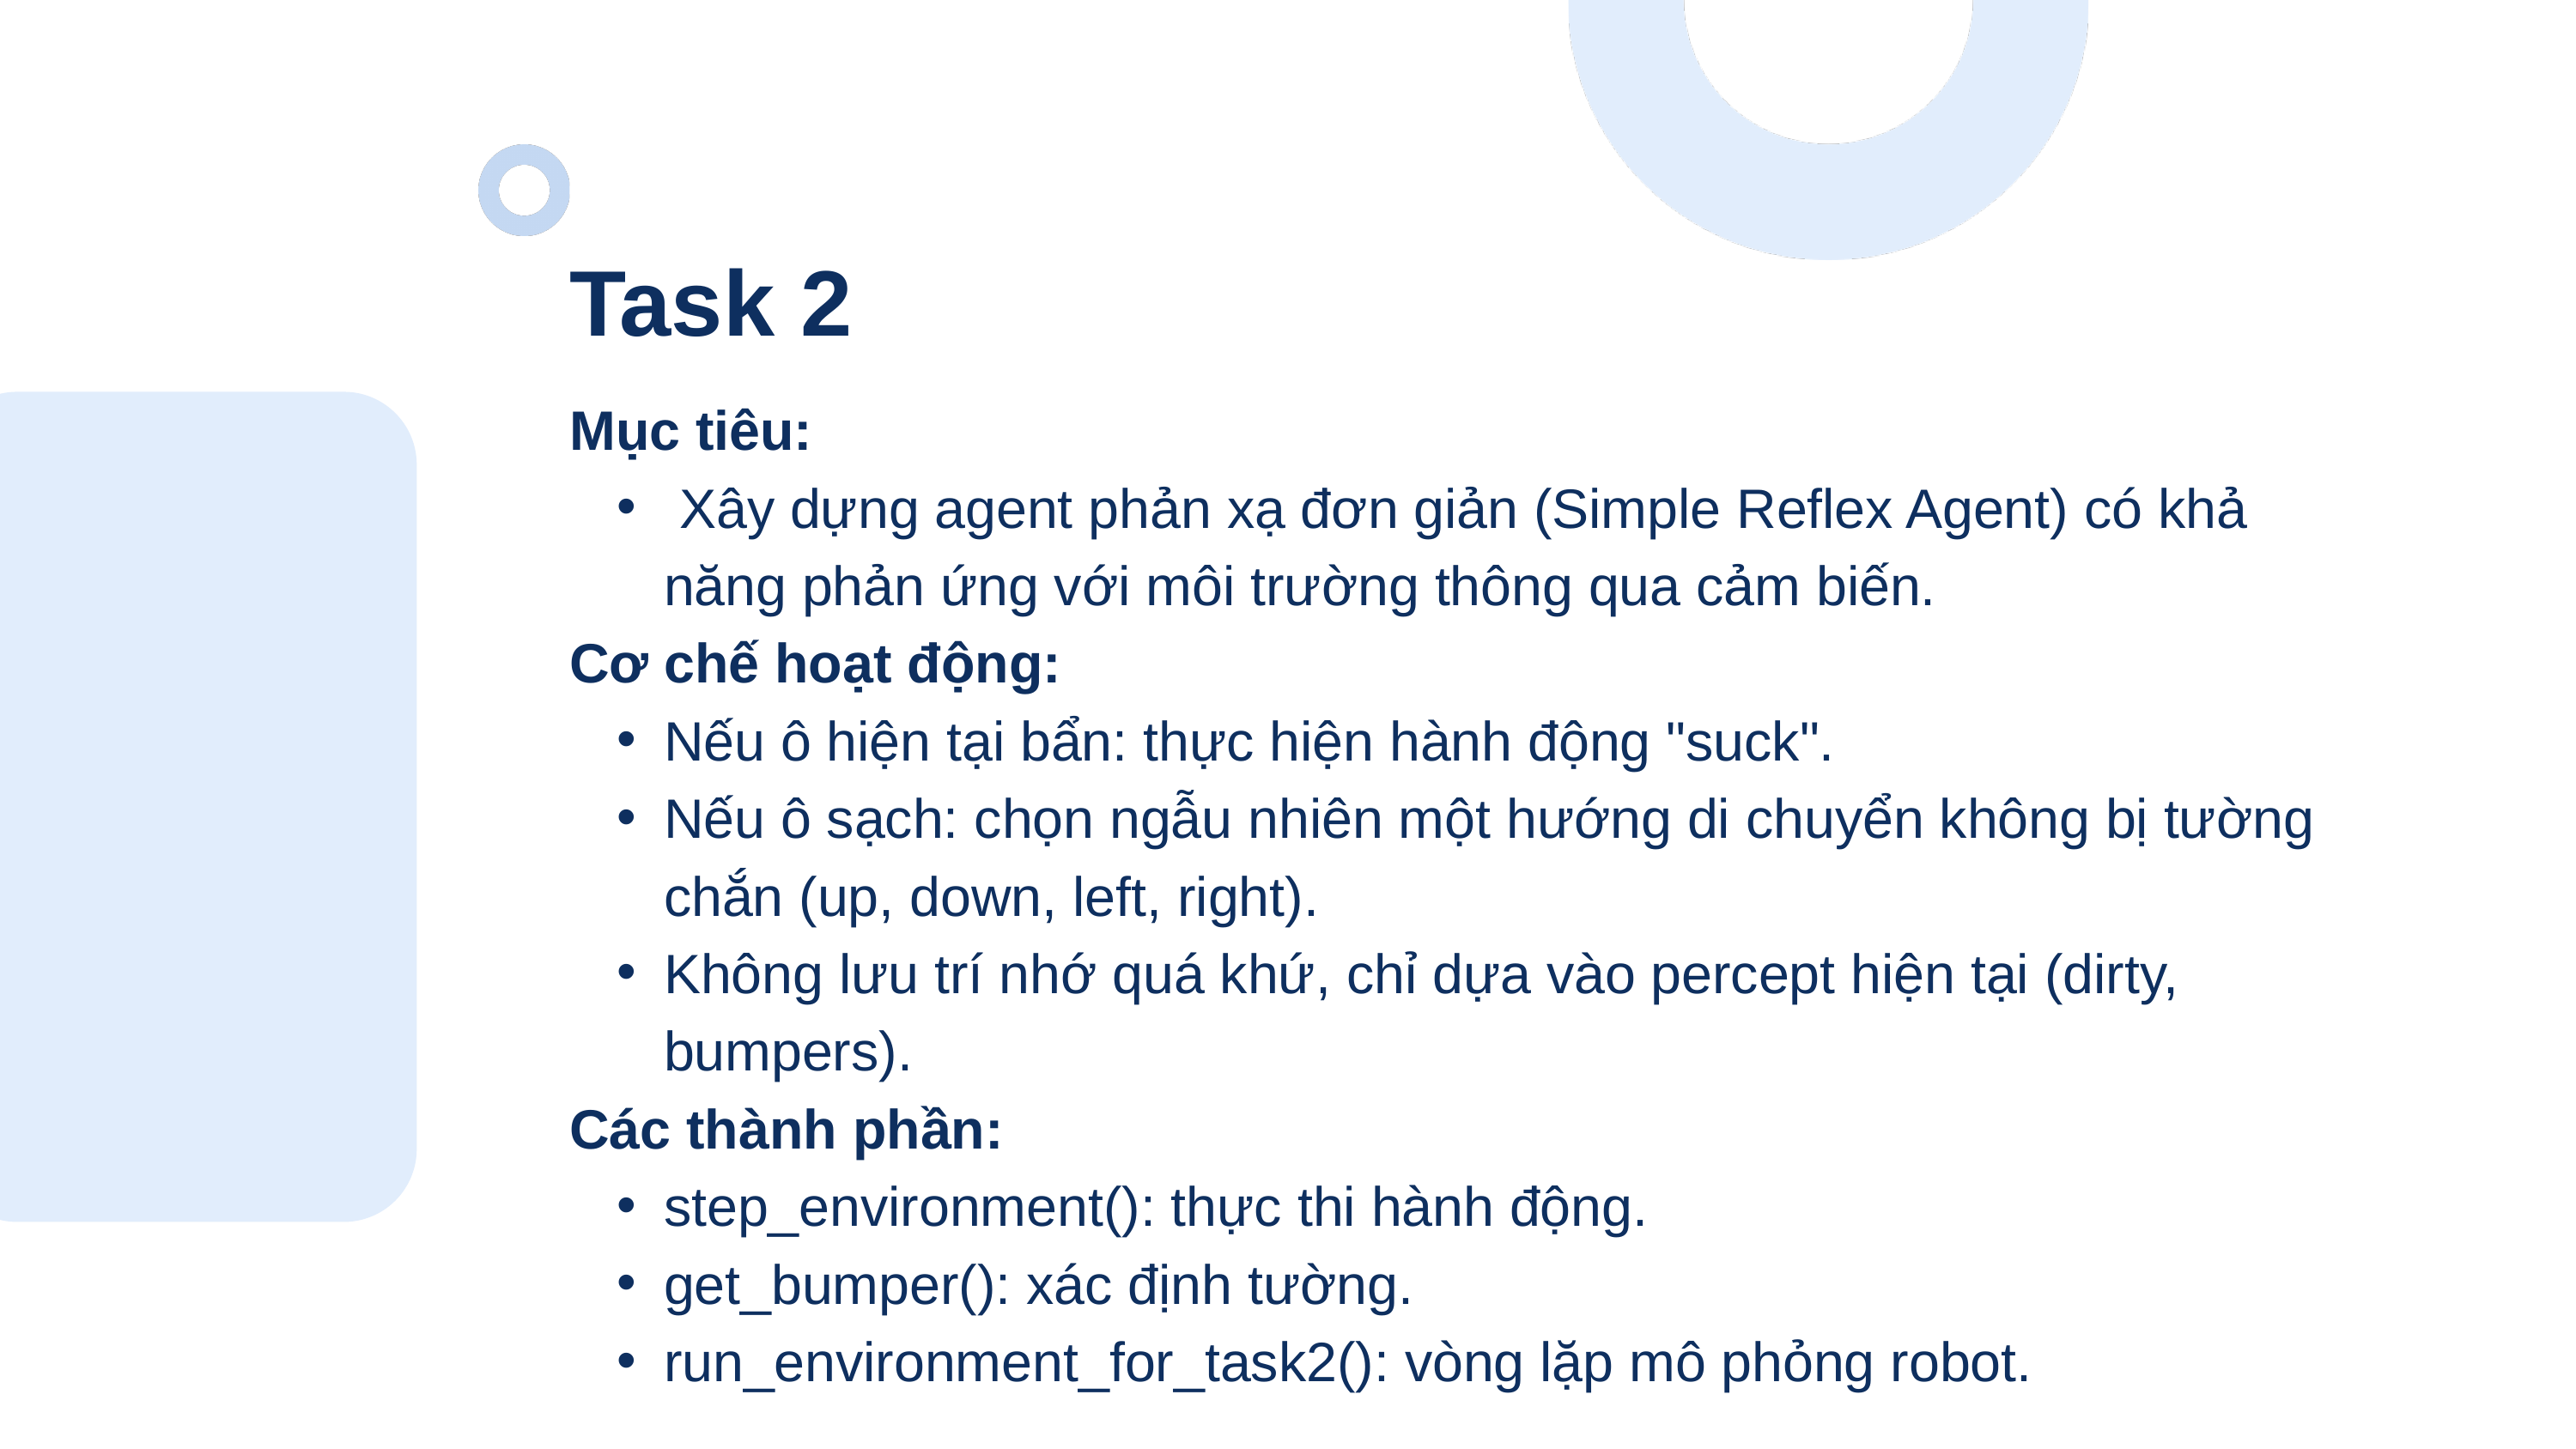

Task 2
Mục tiêu:
 Xây dựng agent phản xạ đơn giản (Simple Reflex Agent) có khả năng phản ứng với môi trường thông qua cảm biến.
Cơ chế hoạt động:
Nếu ô hiện tại bẩn: thực hiện hành động "suck".
Nếu ô sạch: chọn ngẫu nhiên một hướng di chuyển không bị tường chắn (up, down, left, right).
Không lưu trí nhớ quá khứ, chỉ dựa vào percept hiện tại (dirty, bumpers).
Các thành phần:
step_environment(): thực thi hành động.
get_bumper(): xác định tường.
run_environment_for_task2(): vòng lặp mô phỏng robot.